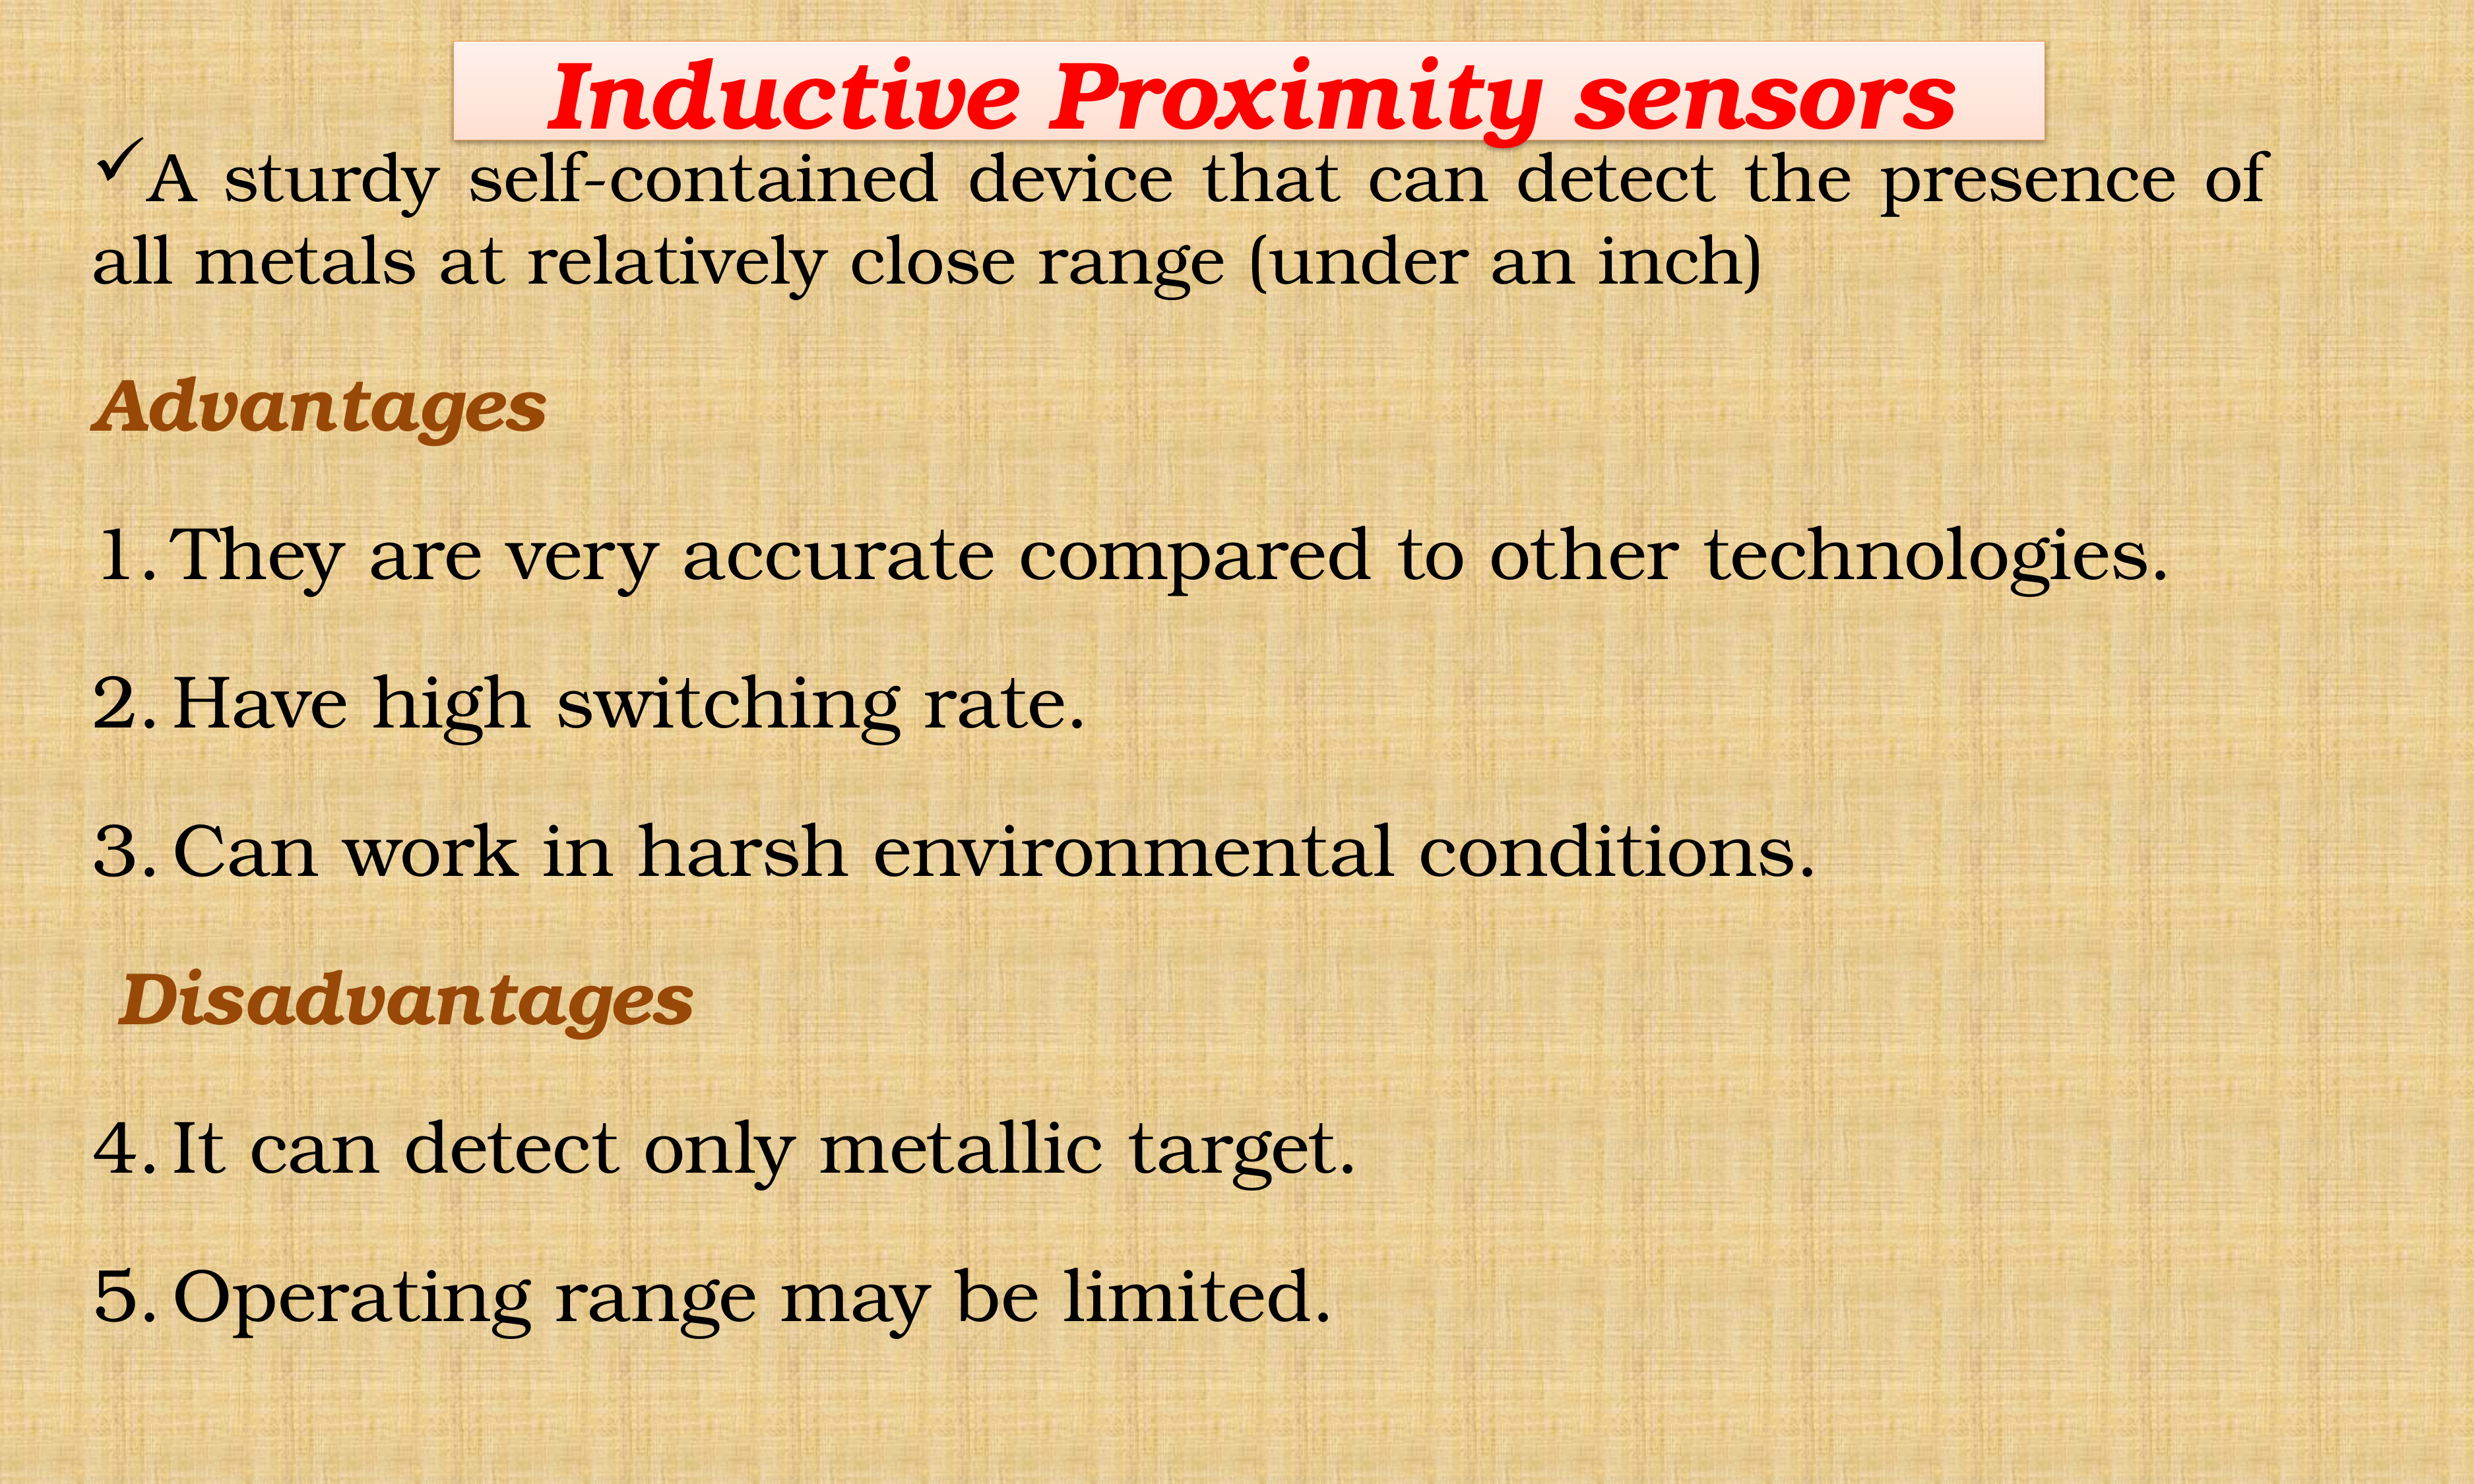

# Inductive Proximity sensors
A sturdy self-contained device that can detect the presence of all metals at relatively close range (under an inch)
Advantages
They are very accurate compared to other technologies.
Have high switching rate.
Can work in harsh environmental conditions.
 Disadvantages
It can detect only metallic target.
Operating range may be limited.